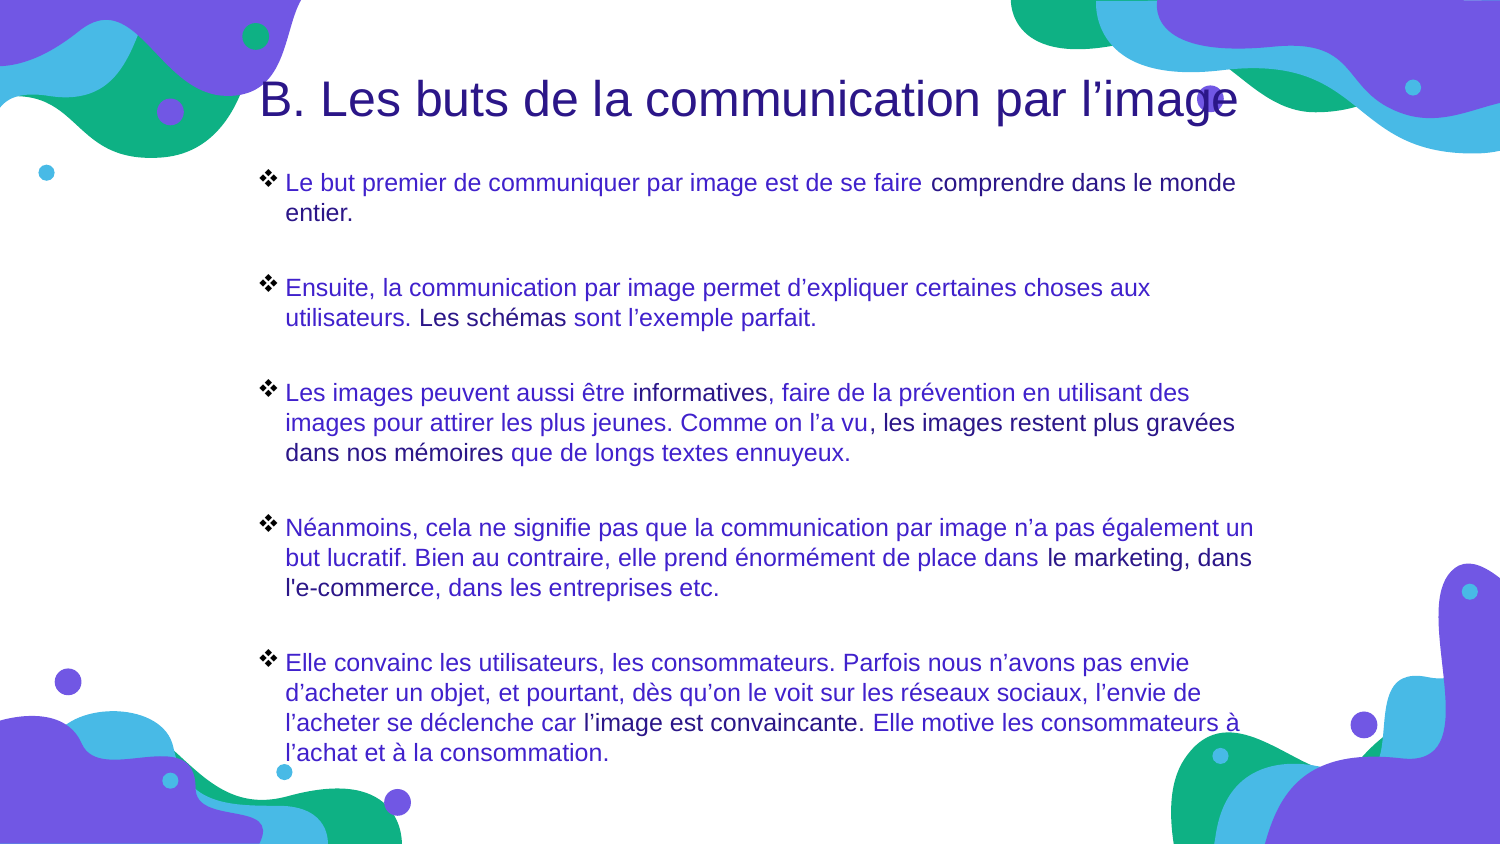

B. Les buts de la communication par l’image
Le but premier de communiquer par image est de se faire comprendre dans le monde entier.
Ensuite, la communication par image permet d’expliquer certaines choses aux utilisateurs. Les schémas sont l’exemple parfait.
Les images peuvent aussi être informatives, faire de la prévention en utilisant des images pour attirer les plus jeunes. Comme on l’a vu, les images restent plus gravées dans nos mémoires que de longs textes ennuyeux.
Néanmoins, cela ne signifie pas que la communication par image n’a pas également un but lucratif. Bien au contraire, elle prend énormément de place dans le marketing, dans l'e-commerce, dans les entreprises etc.
Elle convainc les utilisateurs, les consommateurs. Parfois nous n’avons pas envie d’acheter un objet, et pourtant, dès qu’on le voit sur les réseaux sociaux, l’envie de l’acheter se déclenche car l’image est convaincante. Elle motive les consommateurs à l’achat et à la consommation.